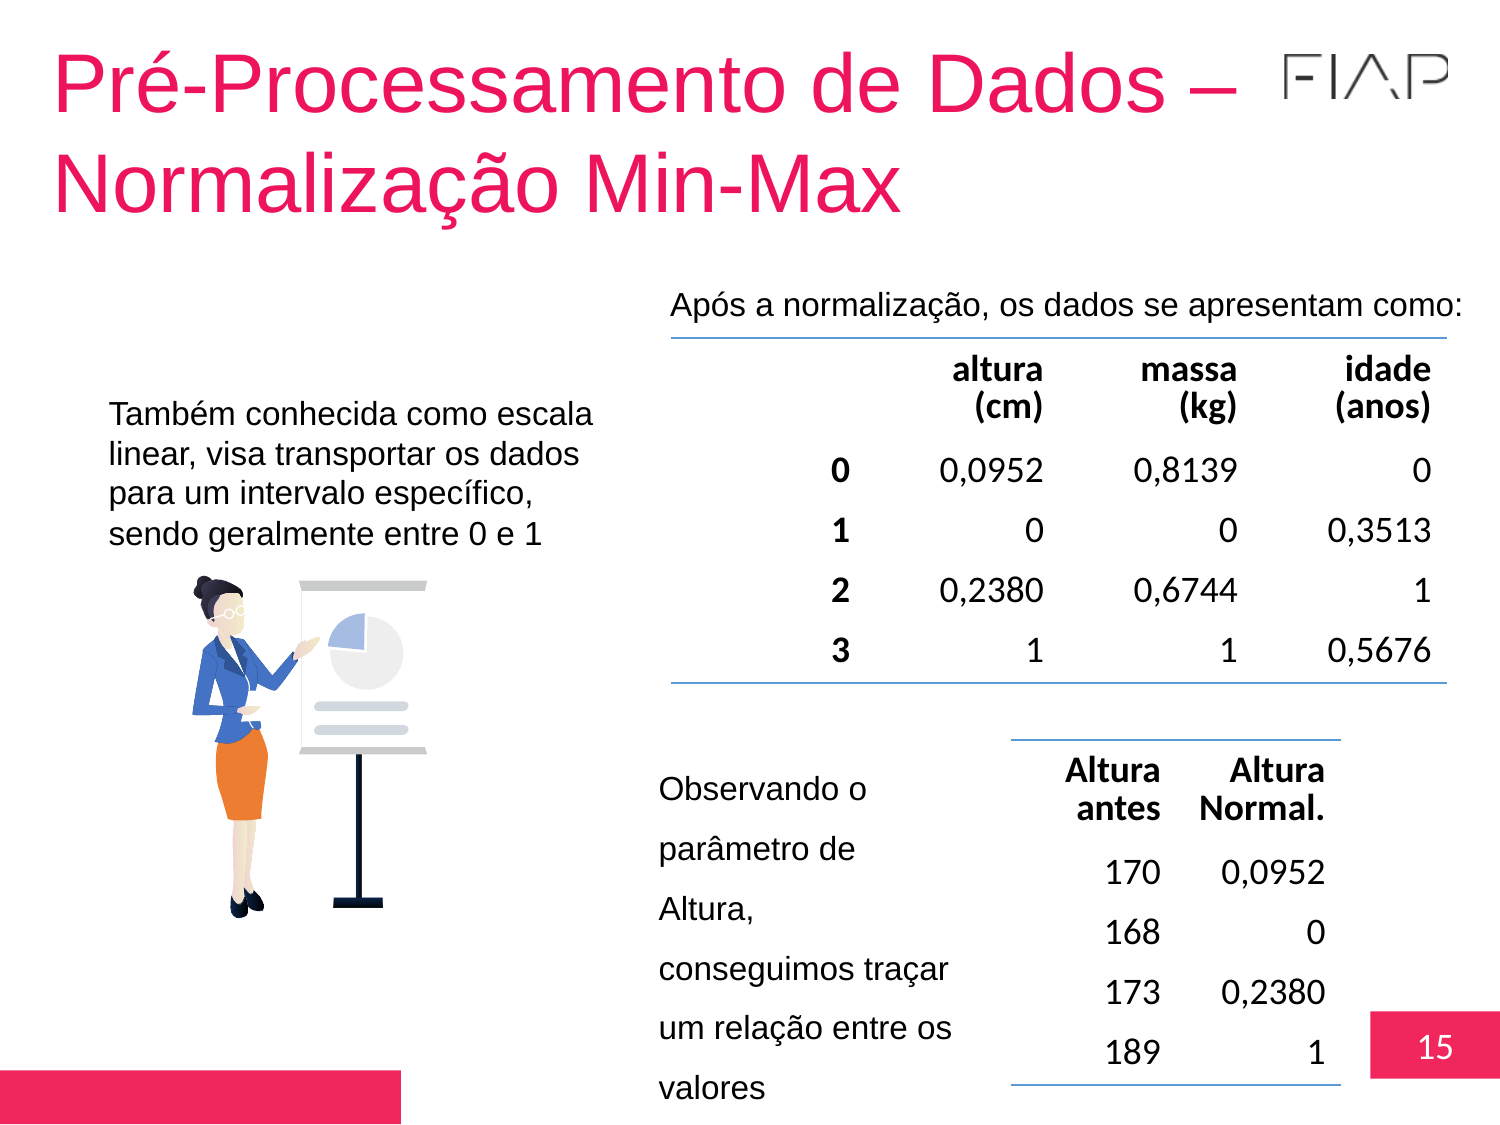

Pré-Processamento de Dados – Normalização Min-Max
Após a normalização, os dados se apresentam como:
|  | altura (cm) | massa (kg) | idade (anos) |
| --- | --- | --- | --- |
| 0 | 0,0952 | 0,8139 | 0 |
| 1 | 0 | 0 | 0,3513 |
| 2 | 0,2380 | 0,6744 | 1 |
| 3 | 1 | 1 | 0,5676 |
Também conhecida como escala linear, visa transportar os dados para um intervalo específico, sendo geralmente entre 0 e 1

Observando o parâmetro de Altura, conseguimos traçar um relação entre os valores
| Altura antes | Altura Normal. |
| --- | --- |
| 170 | 0,0952 |
| 168 | 0 |
| 173 | 0,2380 |
| 189 | 1 |